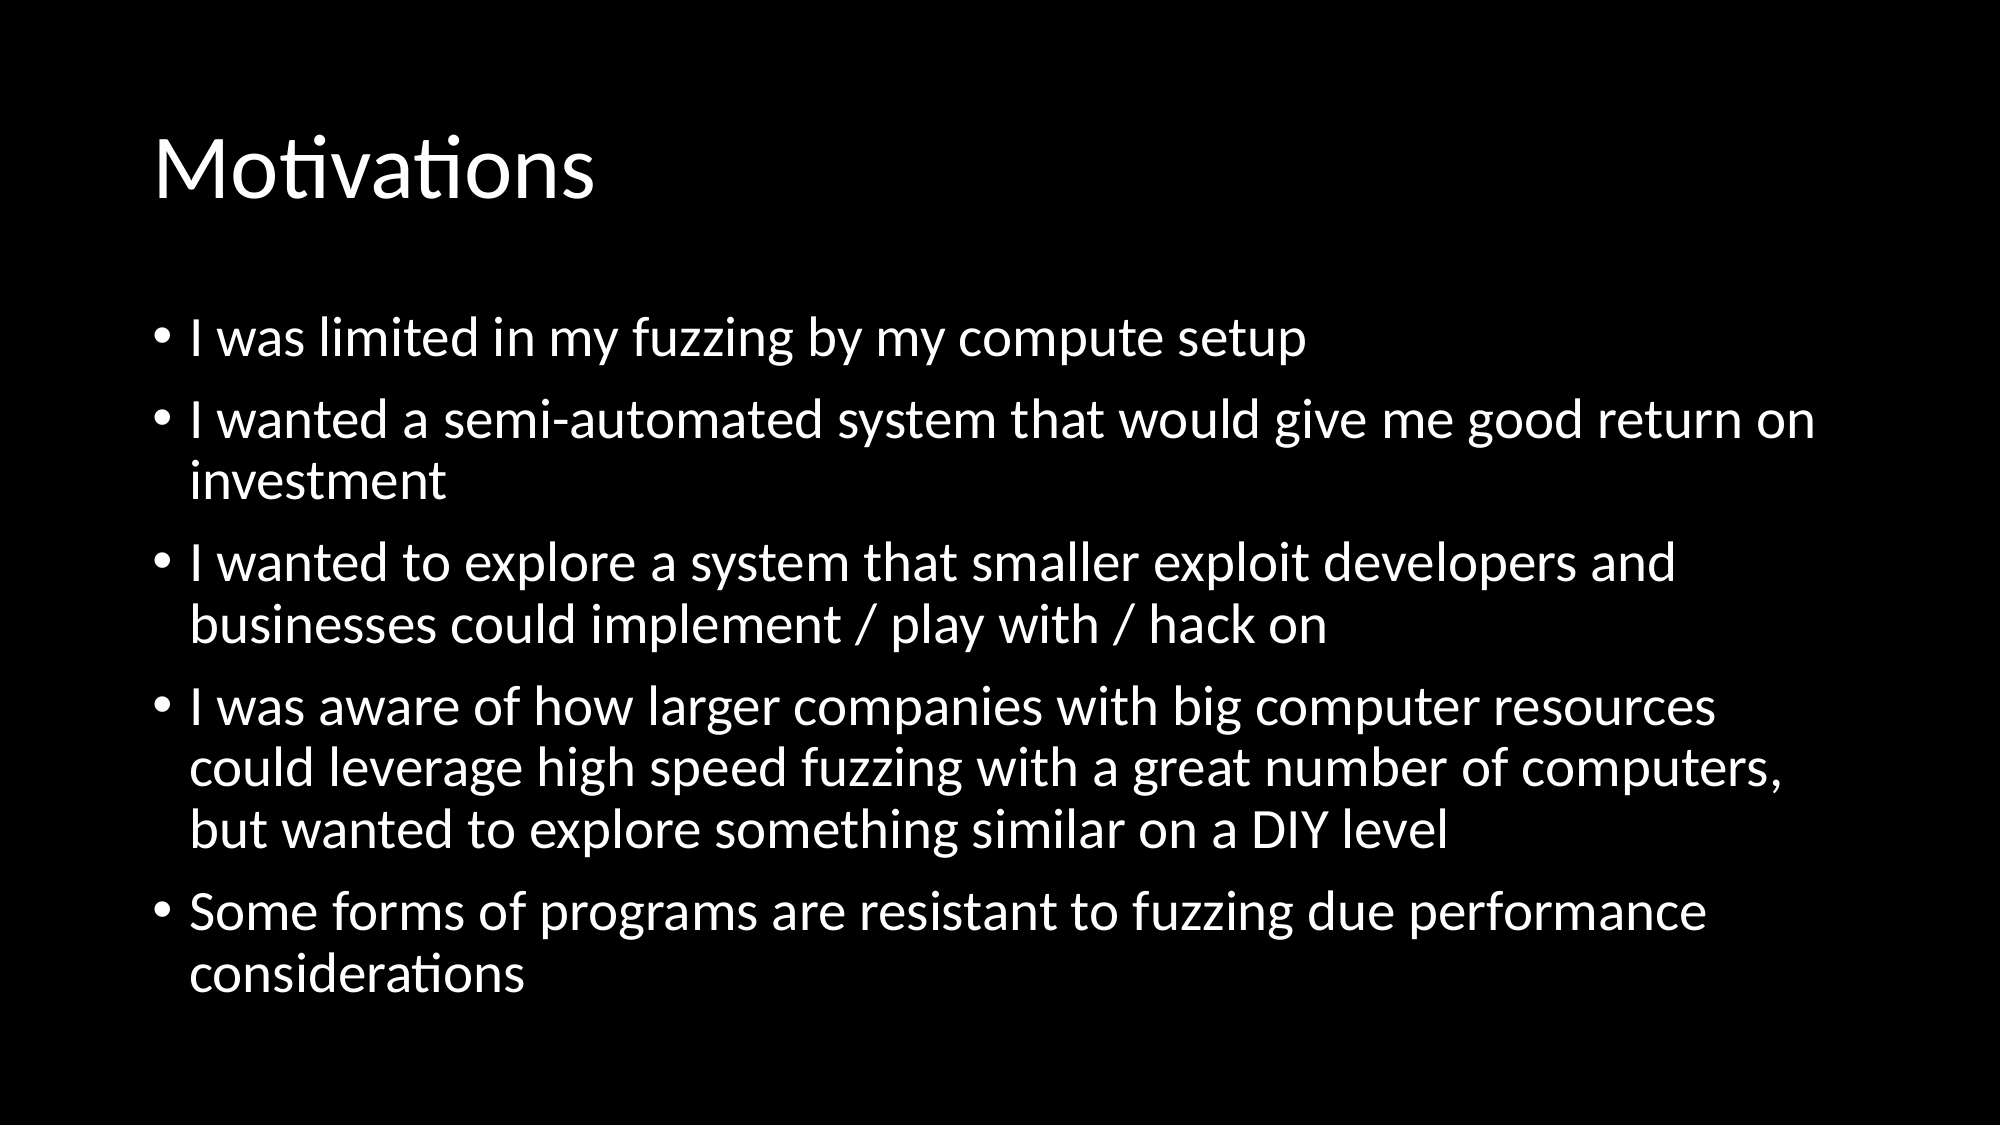

# Motivations
I was limited in my fuzzing by my compute setup
I wanted a semi-automated system that would give me good return on investment
I wanted to explore a system that smaller exploit developers and businesses could implement / play with / hack on
I was aware of how larger companies with big computer resources could leverage high speed fuzzing with a great number of computers, but wanted to explore something similar on a DIY level
Some forms of programs are resistant to fuzzing due performance considerations